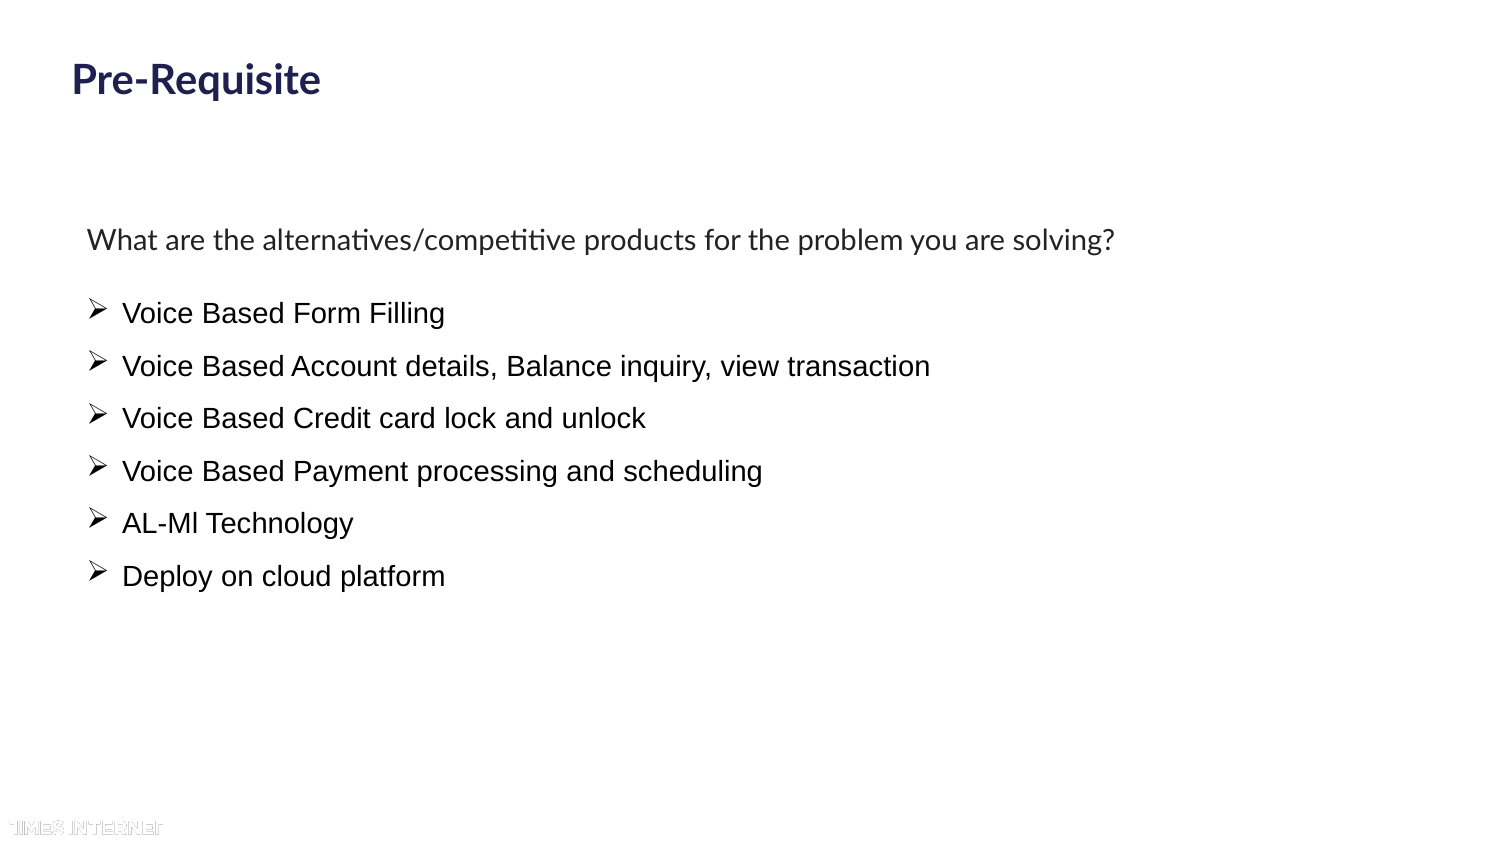

# Pre-Requisite
What are the alternatives/competitive products for the problem you are solving?
Voice Based Form Filling
Voice Based Account details, Balance inquiry, view transaction
Voice Based Credit card lock and unlock
Voice Based Payment processing and scheduling
AL-Ml Technology
Deploy on cloud platform